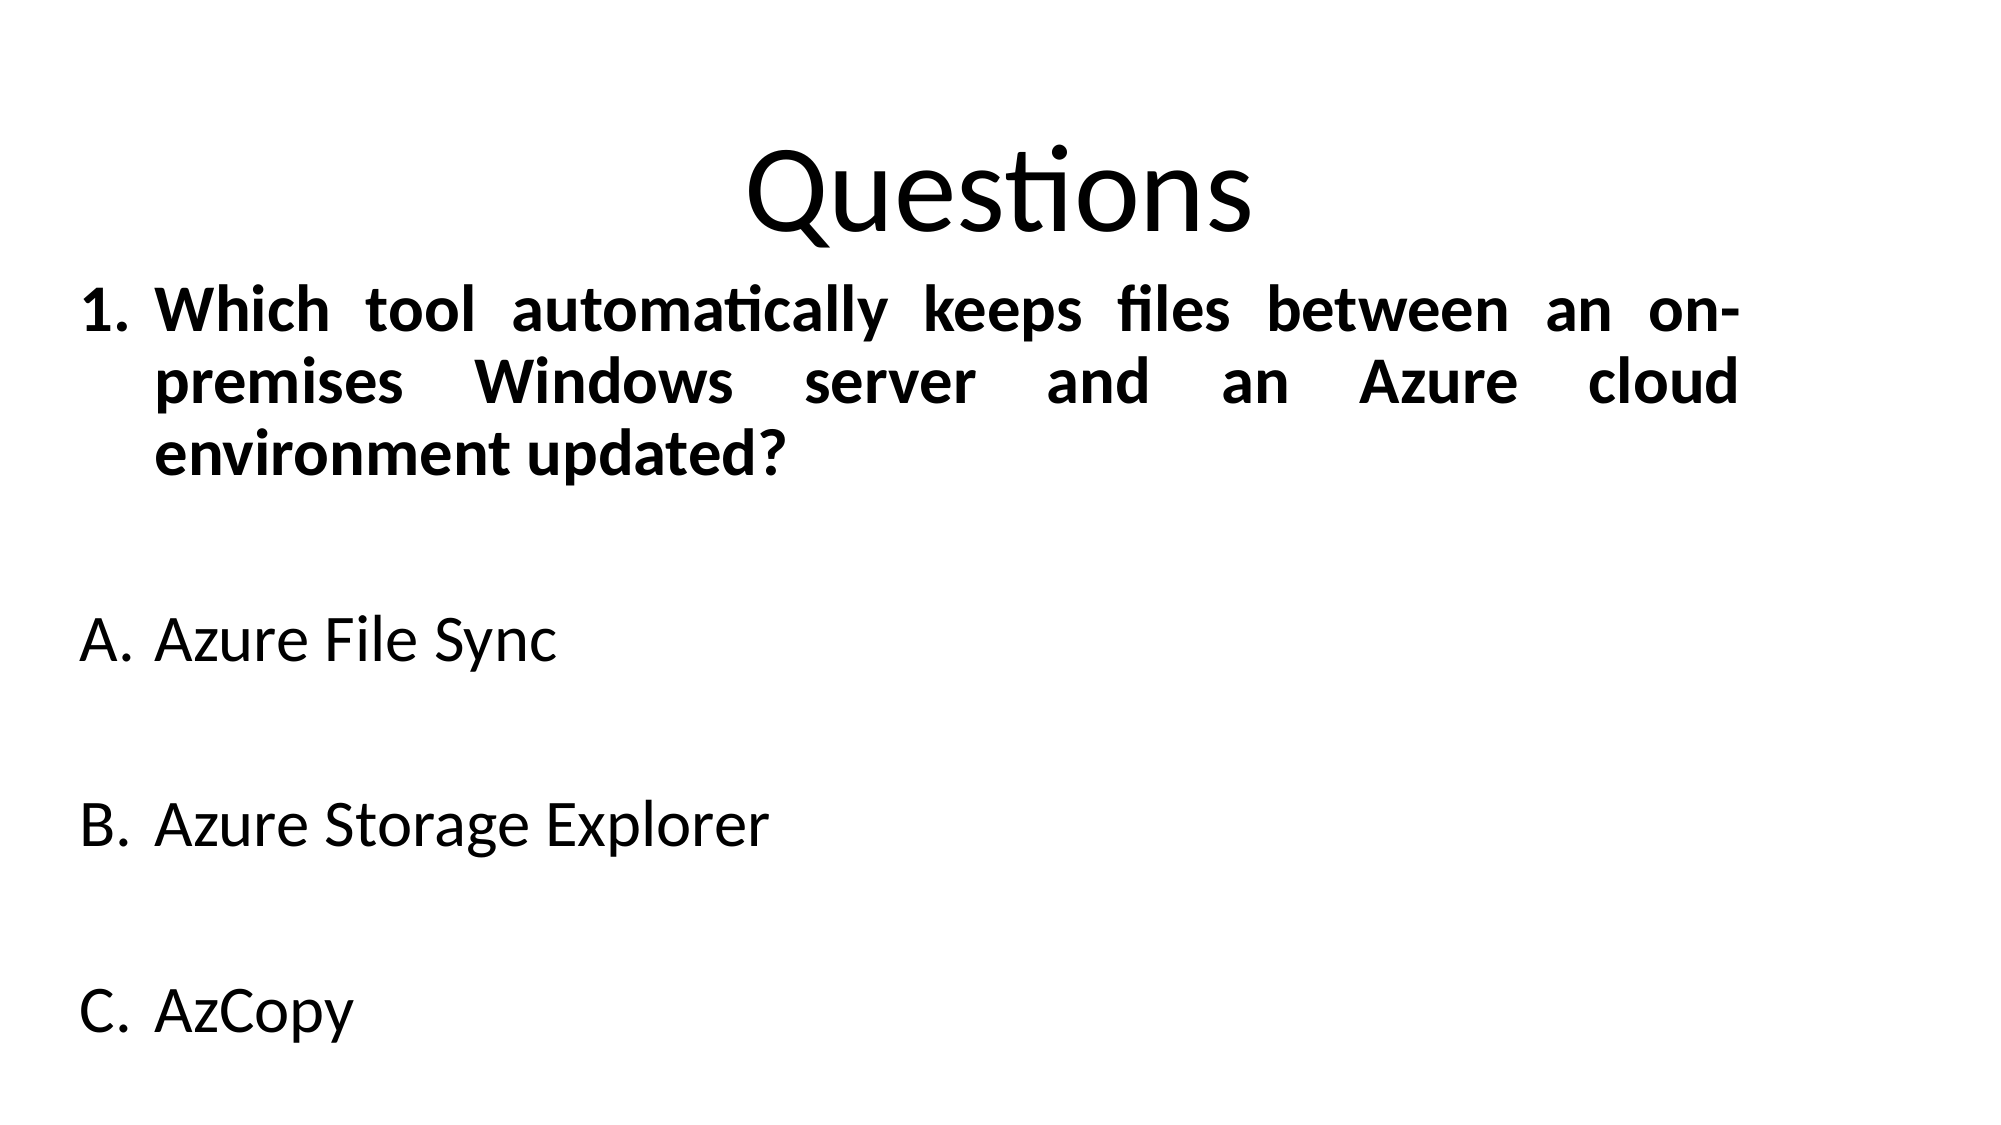

# Questions
Which tool automatically keeps files between an on-premises Windows server and an Azure cloud environment updated?

Azure File Sync

Azure Storage Explorer

AzCopy